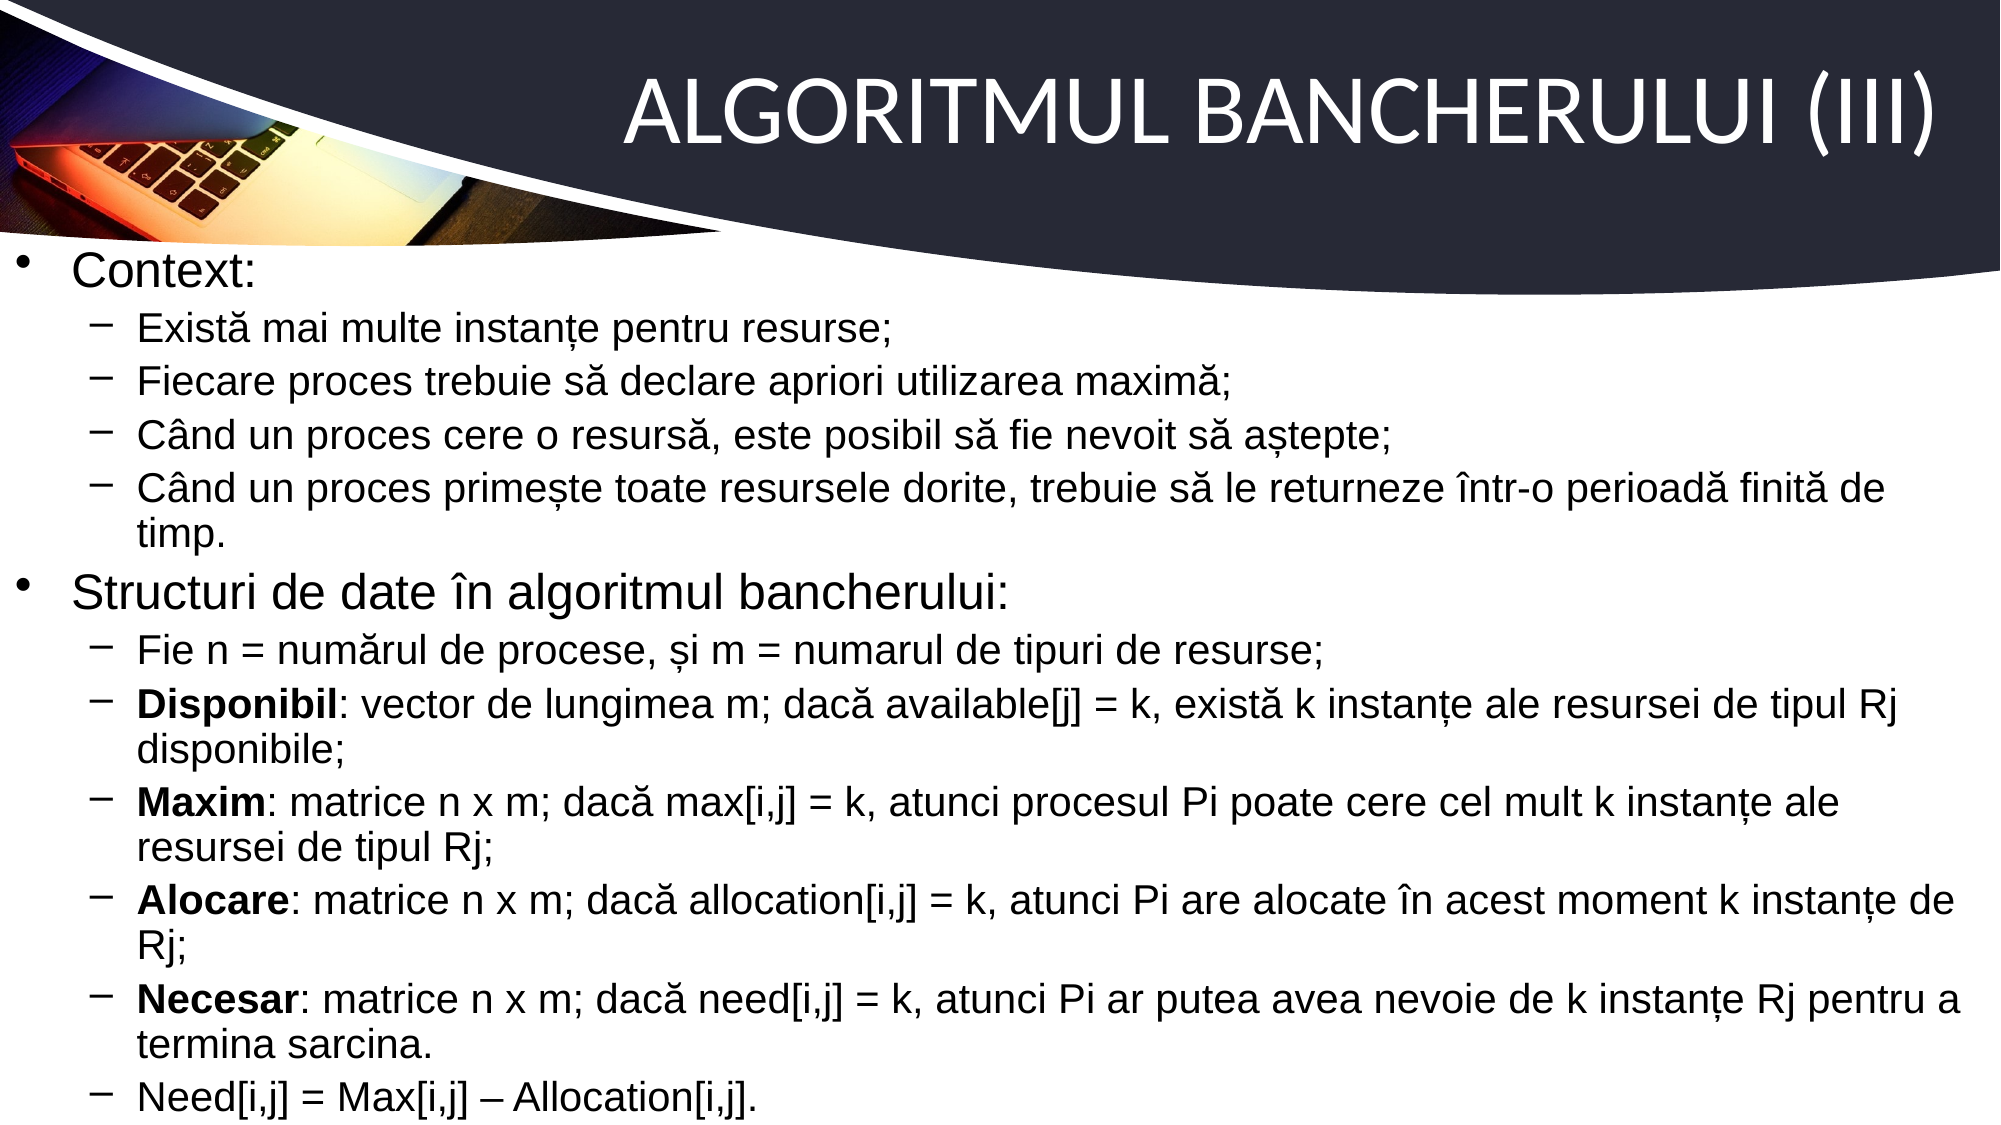

# Algoritmul bancherului (III)
Context:
Există mai multe instanțe pentru resurse;
Fiecare proces trebuie să declare apriori utilizarea maximă;
Când un proces cere o resursă, este posibil să fie nevoit să aștepte;
Când un proces primește toate resursele dorite, trebuie să le returneze într-o perioadă finită de timp.
Structuri de date în algoritmul bancherului:
Fie n = numărul de procese, și m = numarul de tipuri de resurse;
Disponibil: vector de lungimea m; dacă available[j] = k, există k instanțe ale resursei de tipul Rj disponibile;
Maxim: matrice n x m; dacă max[i,j] = k, atunci procesul Pi poate cere cel mult k instanțe ale resursei de tipul Rj;
Alocare: matrice n x m; dacă allocation[i,j] = k, atunci Pi are alocate în acest moment k instanțe de Rj;
Necesar: matrice n x m; dacă need[i,j] = k, atunci Pi ar putea avea nevoie de k instanțe Rj pentru a termina sarcina.
Need[i,j] = Max[i,j] – Allocation[i,j].